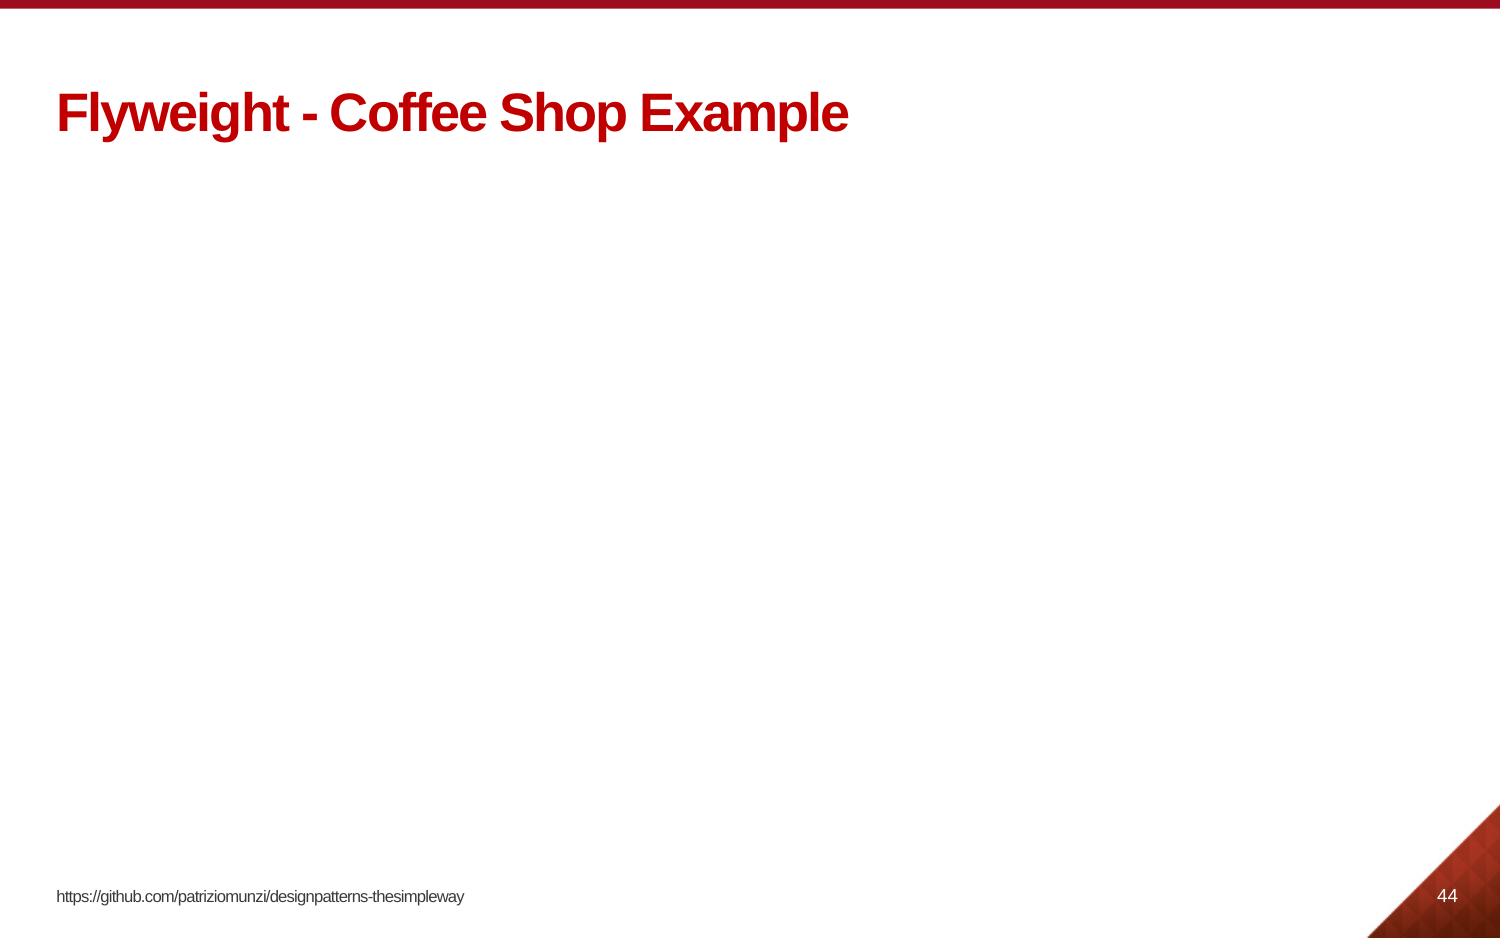

# Flyweight - Coffee Shop Example

44
https://github.com/patriziomunzi/designpatterns-thesimpleway